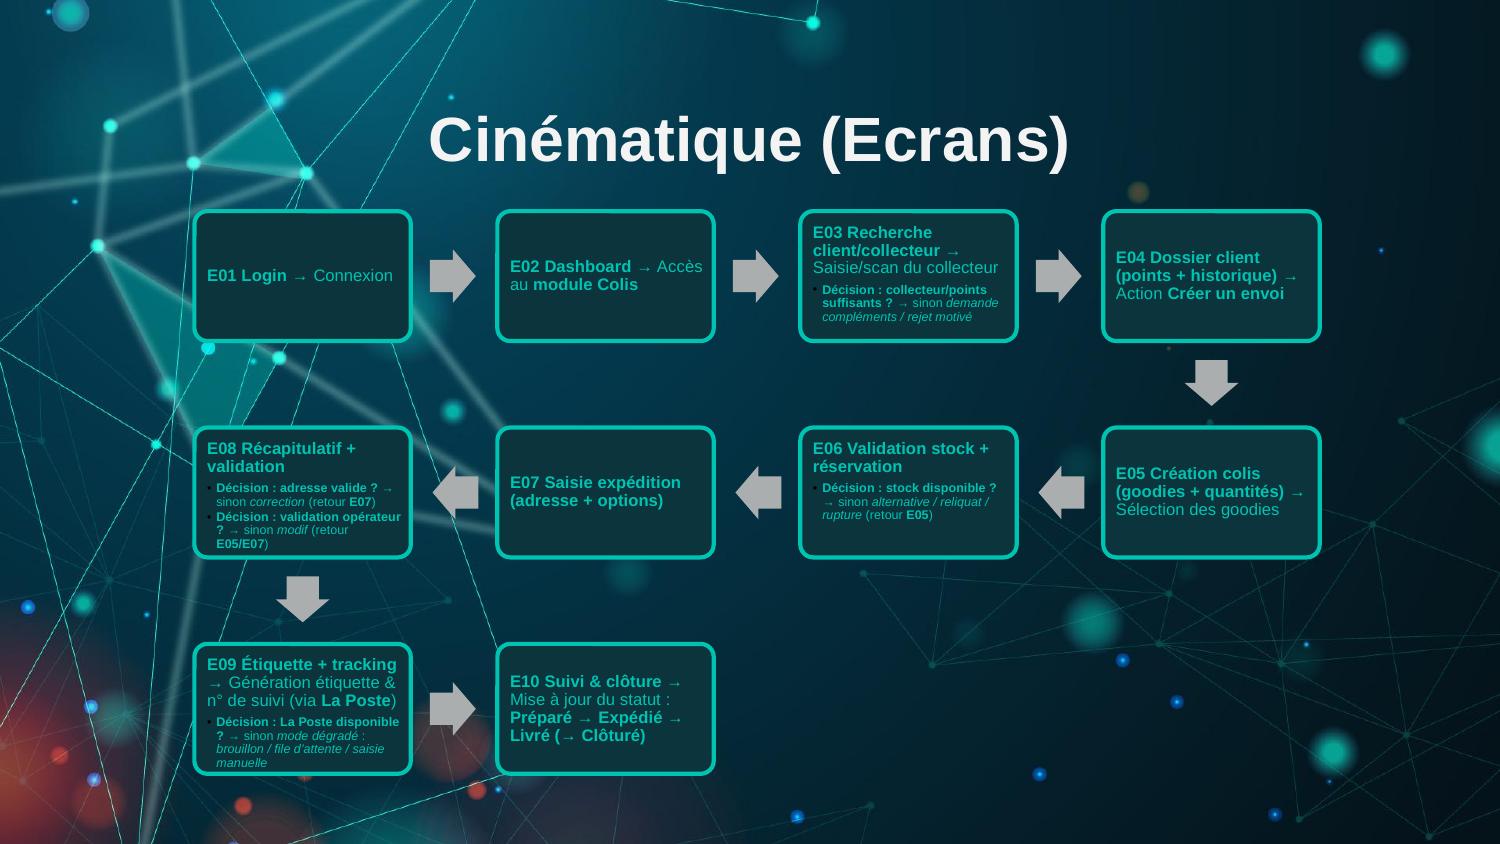

# Cinématique (Ecrans)

E01 Login → Connexion

E02 Dashboard → Accès au module Colis

E03 Recherche client/collecteur → Saisie/scan du collecteur
Décision : collecteur/points suffisants ? → sinon demande compléments / rejet motivé

E04 Dossier client (points + historique) → Action Créer un envoi

E05 Création colis (goodies + quantités) → Sélection des goodies

E06 Validation stock + réservation
Décision : stock disponible ? → sinon alternative / reliquat / rupture (retour E05)

E07 Saisie expédition (adresse + options)

E08 Récapitulatif + validation
Décision : adresse valide ? → sinon correction (retour E07)
Décision : validation opérateur ? → sinon modif (retour E05/E07)

E09 Étiquette + tracking → Génération étiquette & n° de suivi (via La Poste)
Décision : La Poste disponible ? → sinon mode dégradé : brouillon / file d’attente / saisie manuelle

E10 Suivi & clôture → Mise à jour du statut : Préparé → Expédié → Livré (→ Clôturé)